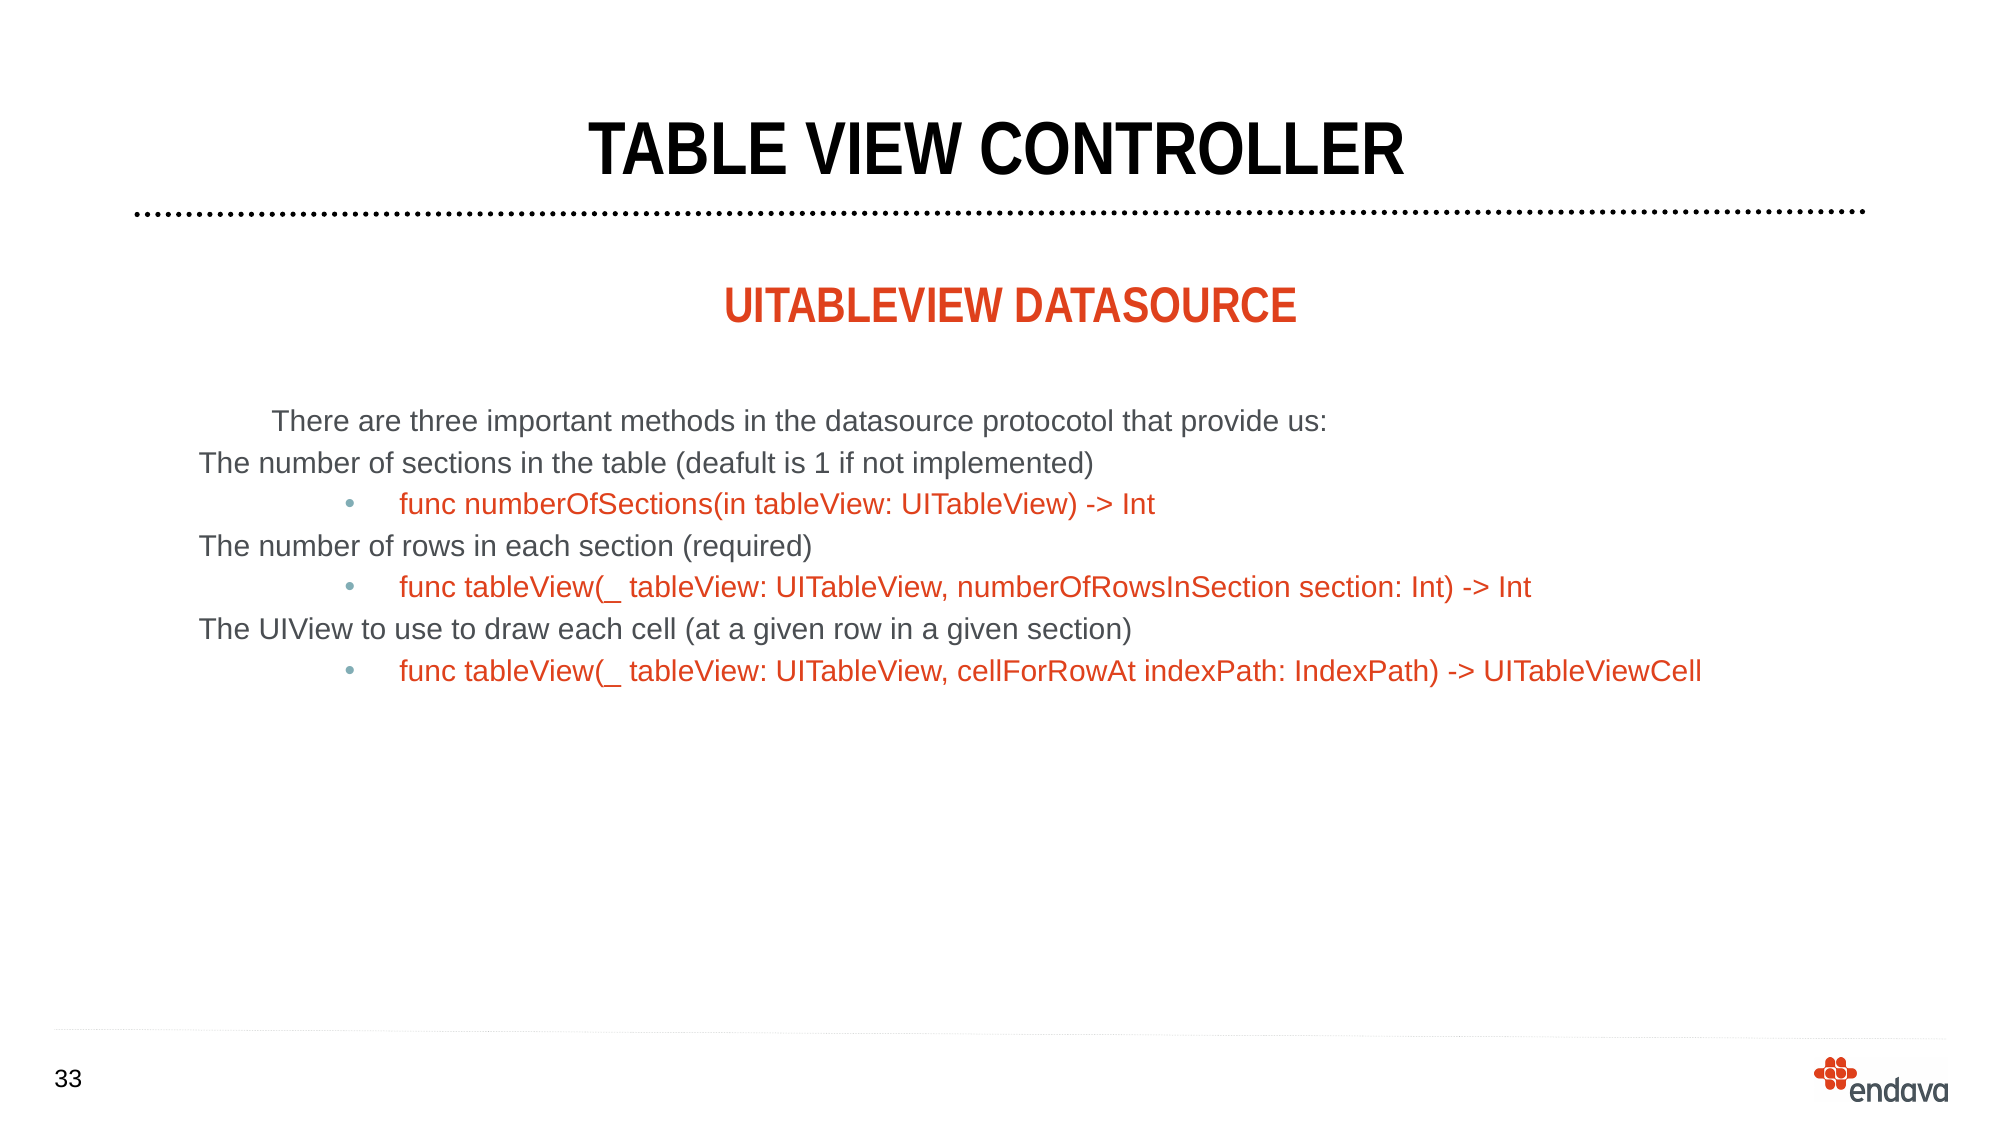

# TABLE View Controller
UITableview DAtasource
There are three important methods in the datasource protocotol that provide us:
The number of sections in the table (deafult is 1 if not implemented)
func numberOfSections(in tableView: UITableView) -> Int
The number of rows in each section (required)
func tableView(_ tableView: UITableView, numberOfRowsInSection section: Int) -> Int
The UIView to use to draw each cell (at a given row in a given section)
func tableView(_ tableView: UITableView, cellForRowAt indexPath: IndexPath) -> UITableViewCell